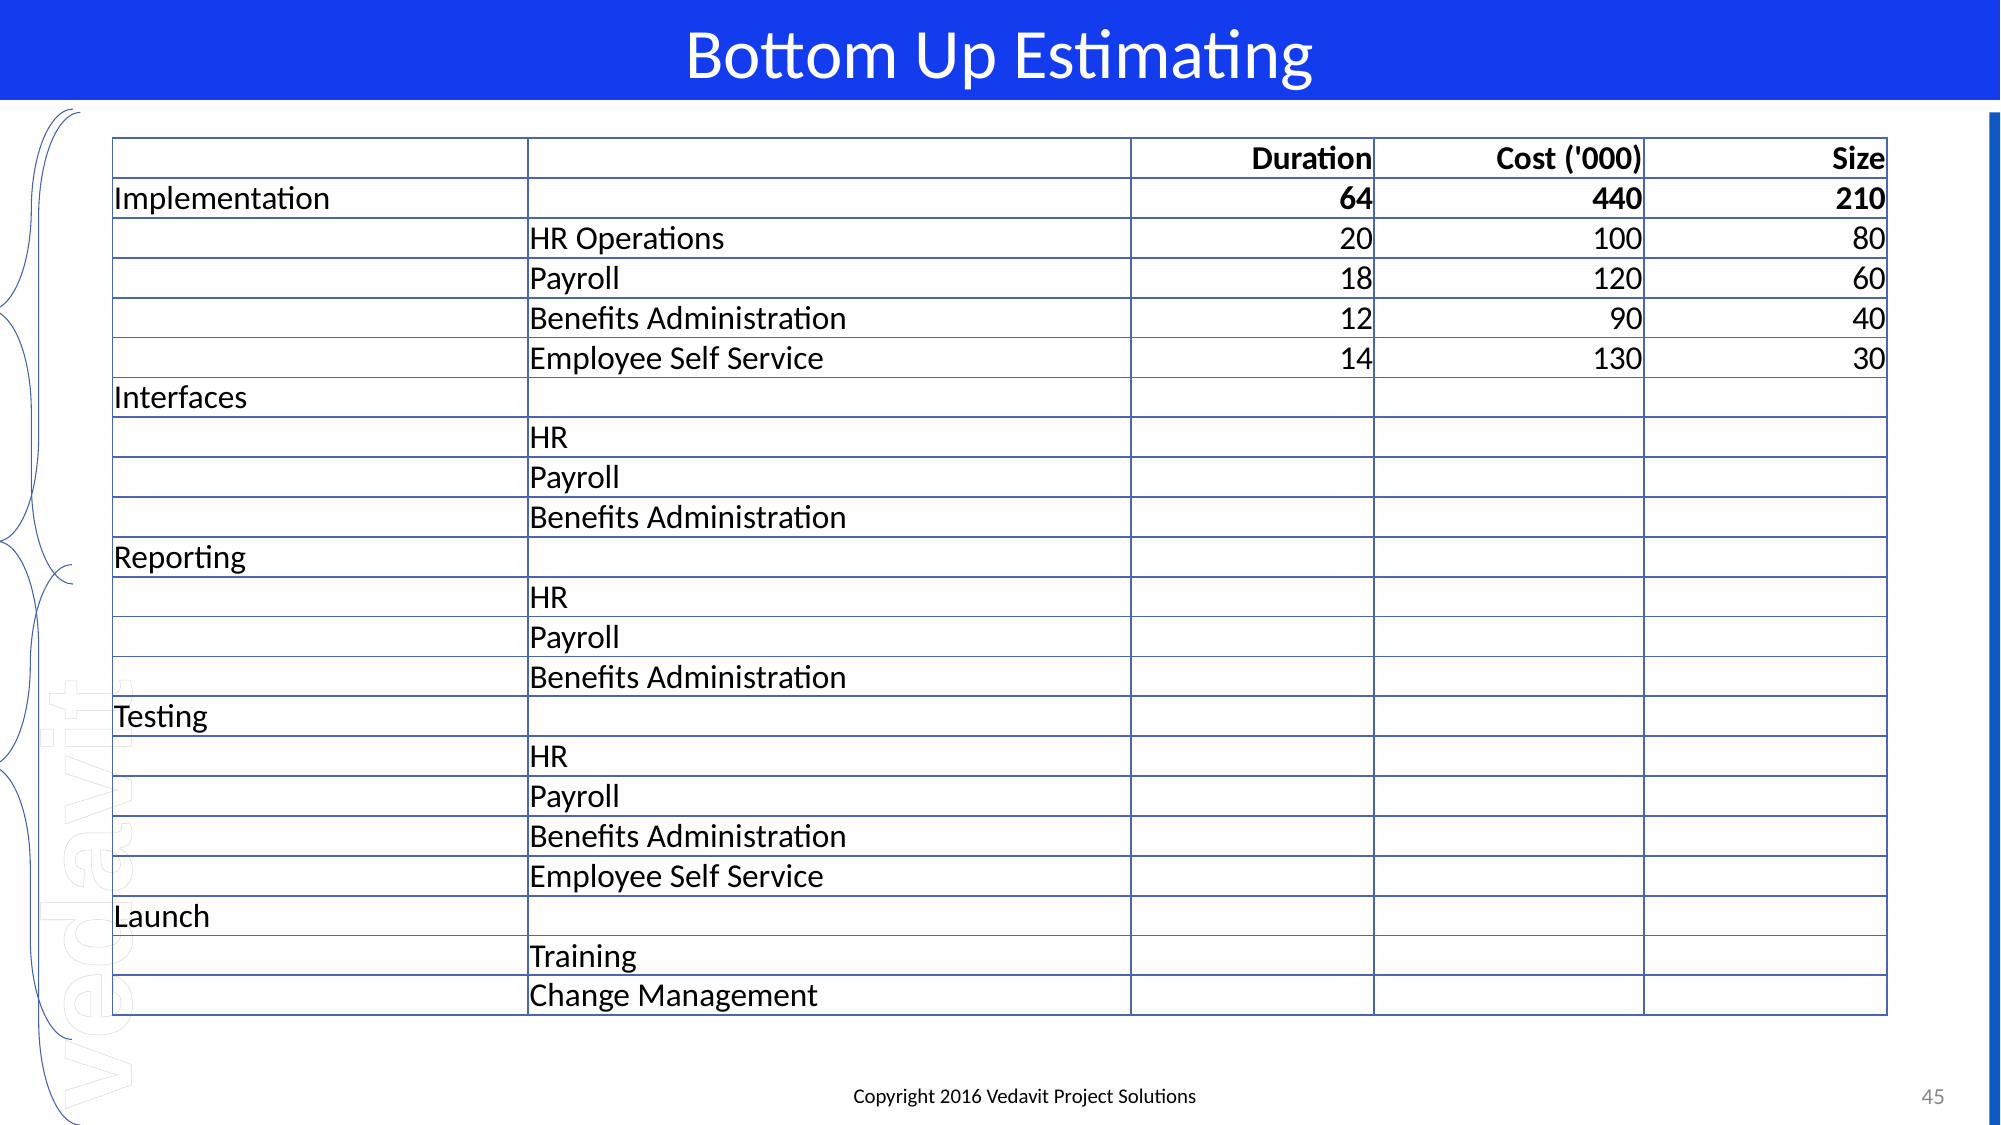

# Bottom Up Estimating

|  |  | Duration | Cost ('000) | Size |
| --- | --- | --- | --- | --- |
| Implementation |  | 64 | 440 | 210 |
|  | HR Operations | 20 | 100 | 80 |
|  | Payroll | 18 | 120 | 60 |
|  | Benefits Administration | 12 | 90 | 40 |
|  | Employee Self Service | 14 | 130 | 30 |
| Interfaces |  |  |  |  |
|  | HR |  |  |  |
|  | Payroll |  |  |  |
|  | Benefits Administration |  |  |  |
| Reporting |  |  |  |  |
|  | HR |  |  |  |
|  | Payroll |  |  |  |
|  | Benefits Administration |  |  |  |
| Testing |  |  |  |  |
|  | HR |  |  |  |
|  | Payroll |  |  |  |
|  | Benefits Administration |  |  |  |
|  | Employee Self Service |  |  |  |
| Launch |  |  |  |  |
|  | Training |  |  |  |
|  | Change Management |  |  |  |
45